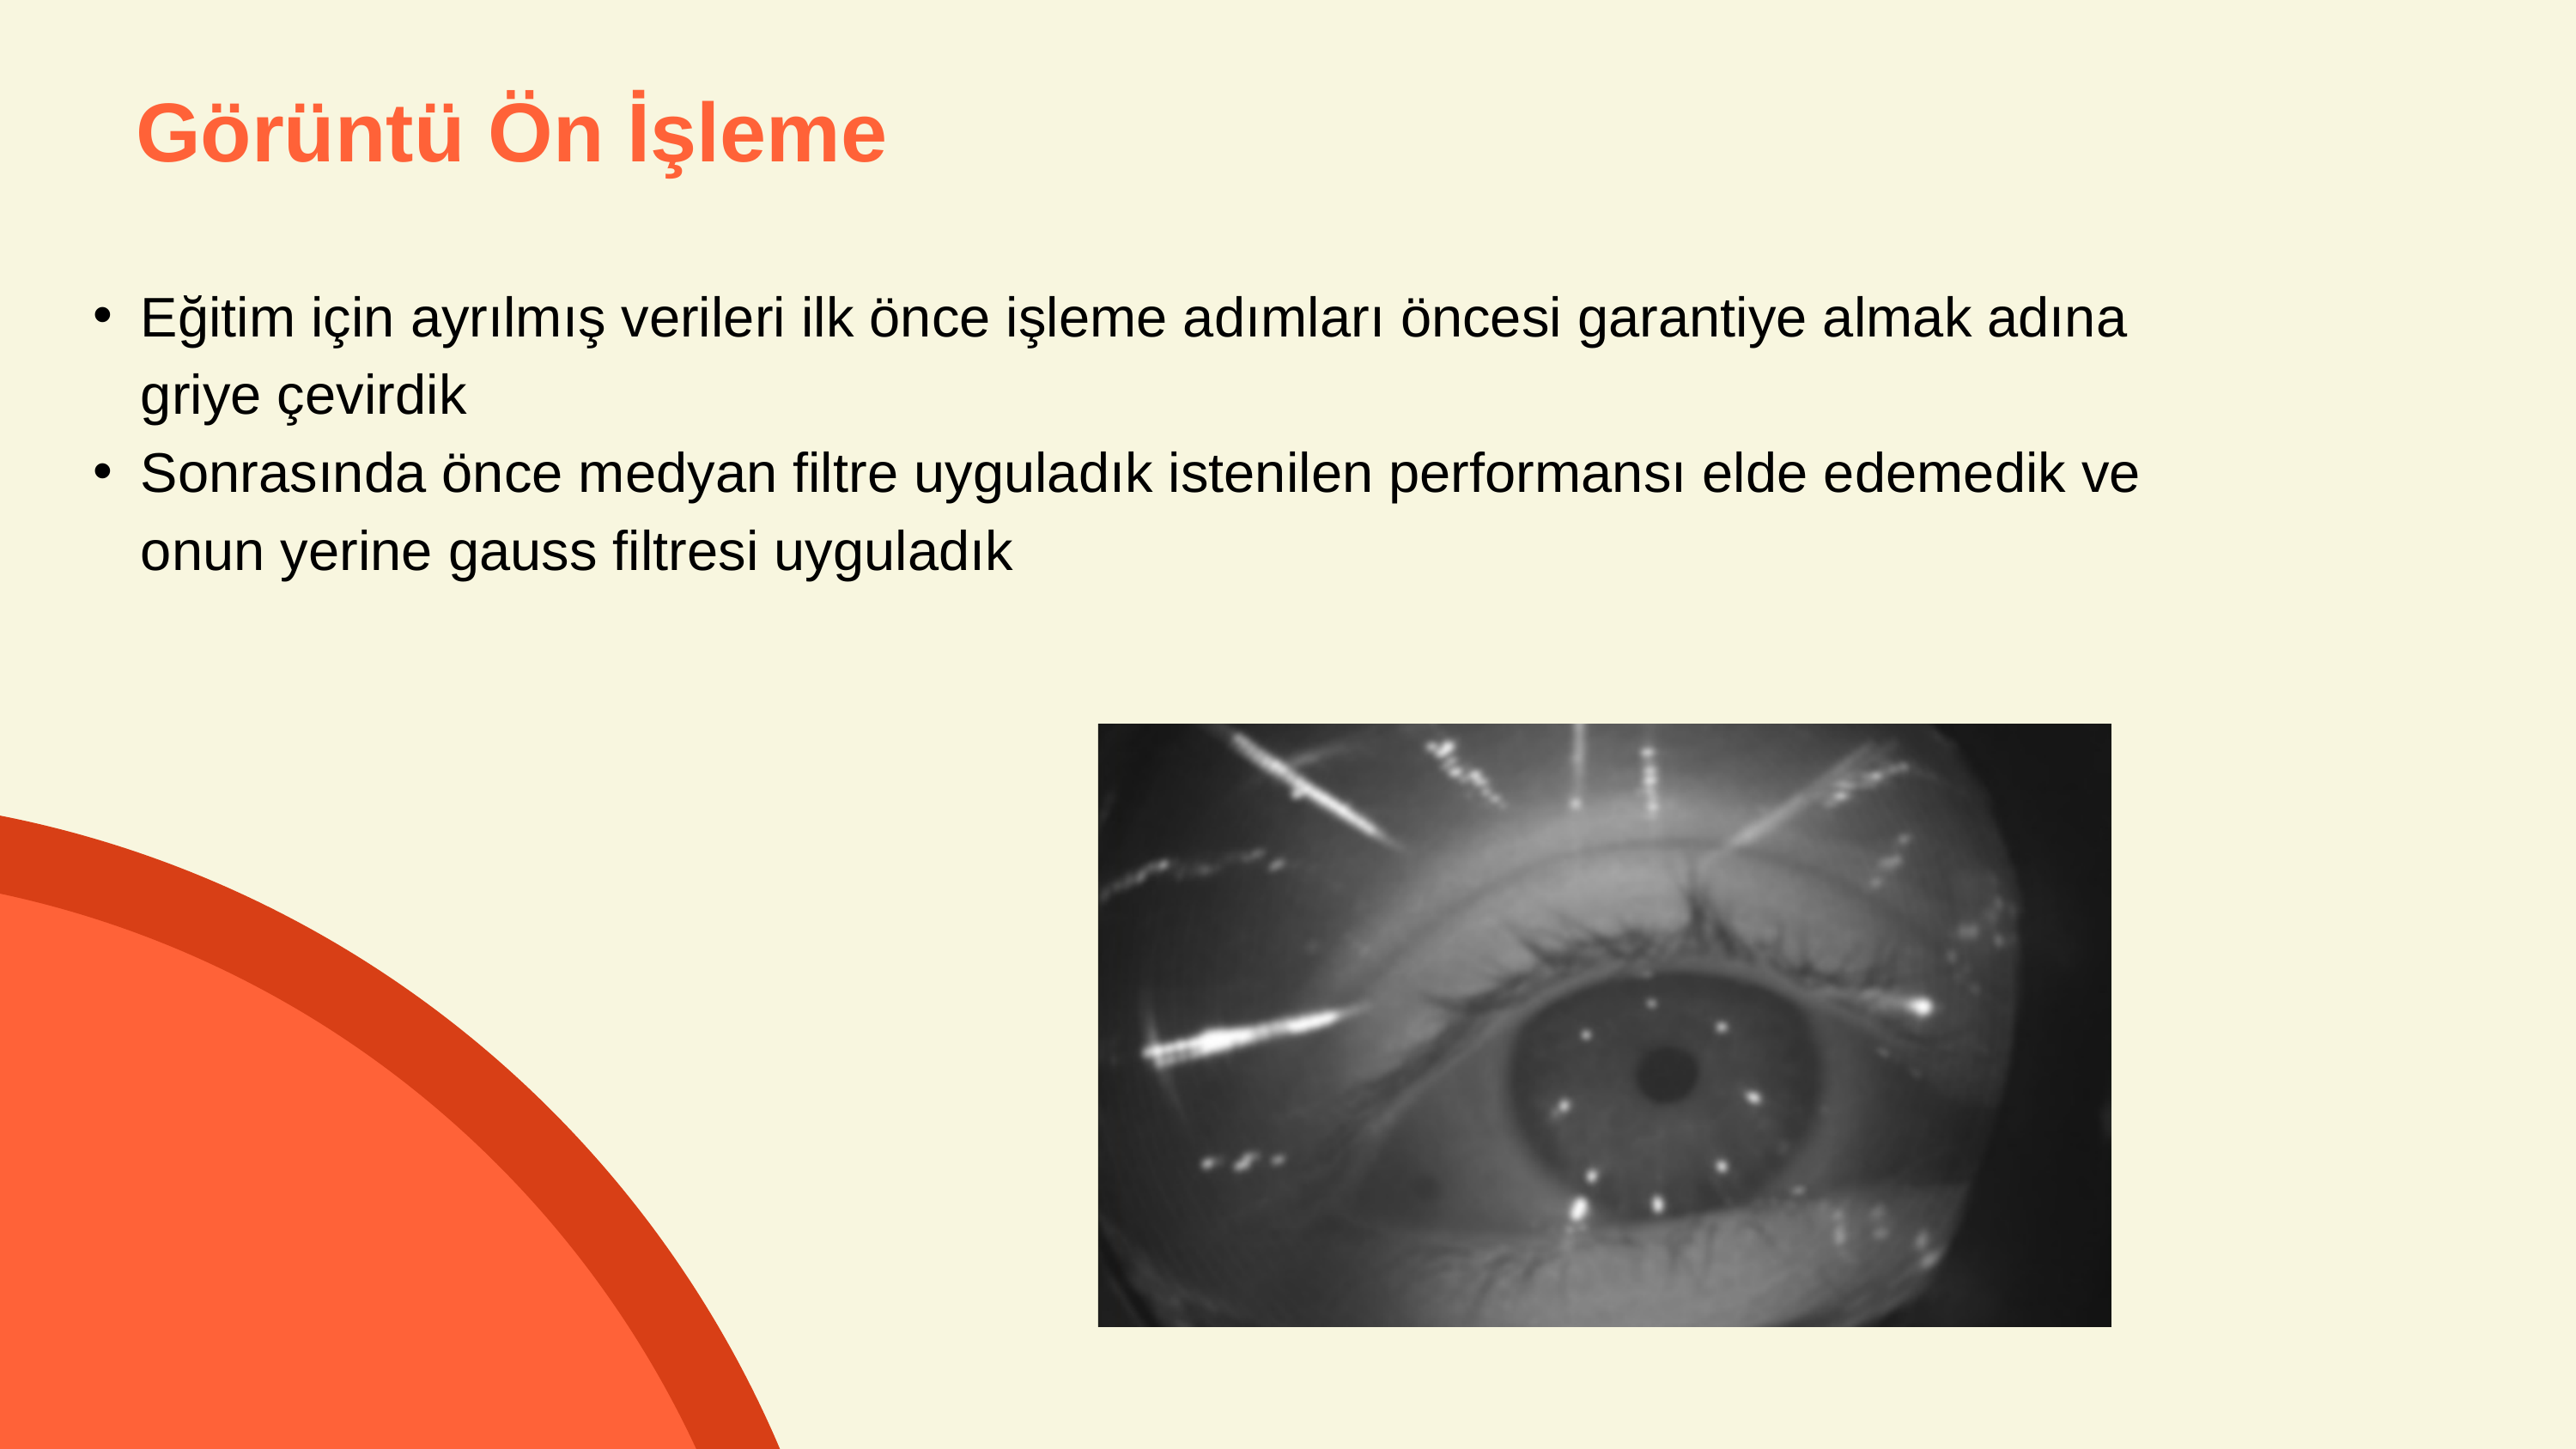

Görüntü Ön İşleme
Eğitim için ayrılmış verileri ilk önce işleme adımları öncesi garantiye almak adına griye çevirdik
Sonrasında önce medyan filtre uyguladık istenilen performansı elde edemedik ve onun yerine gauss filtresi uyguladık